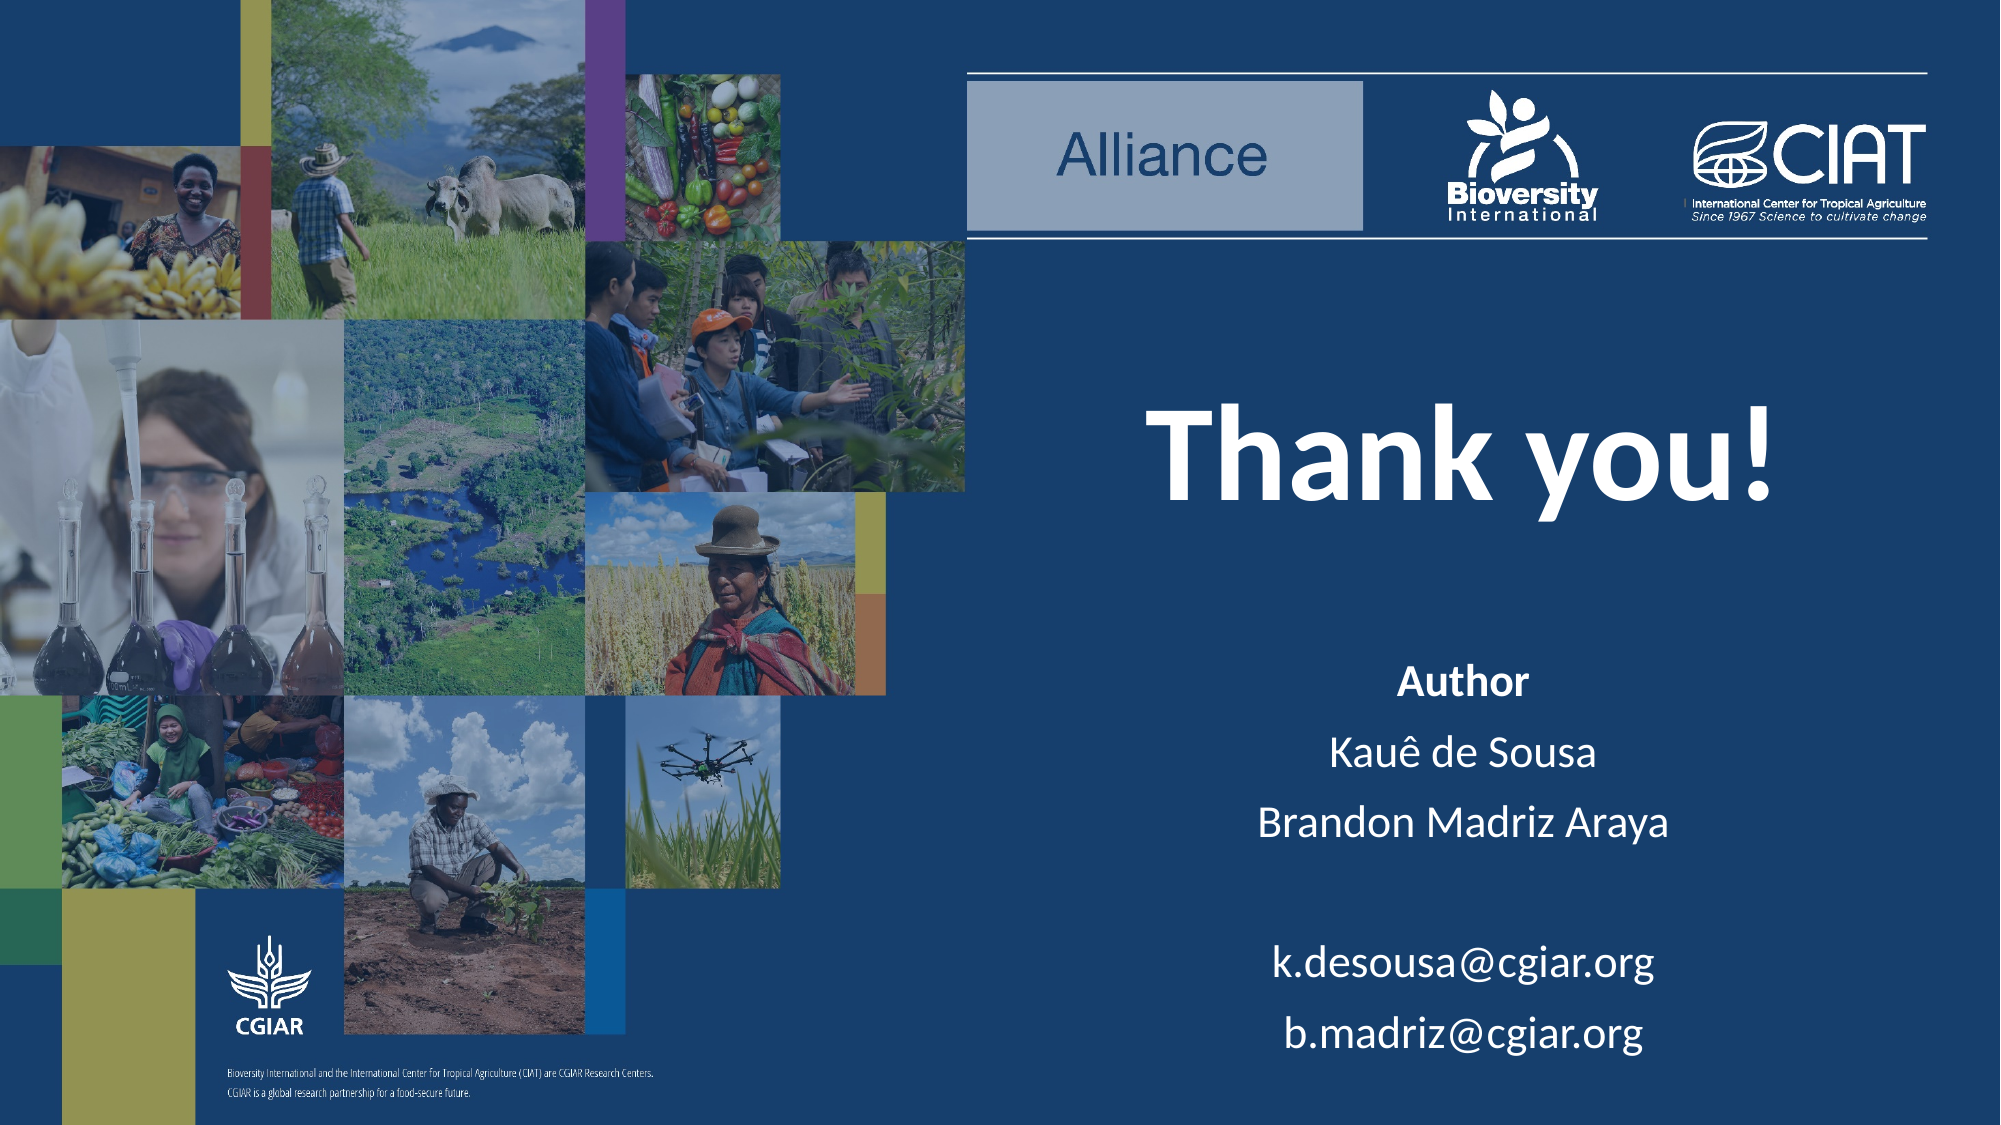

Thank you!
Author
Kauê de Sousa
Brandon Madriz Araya

k.desousa@cgiar.org
b.madriz@cgiar.org